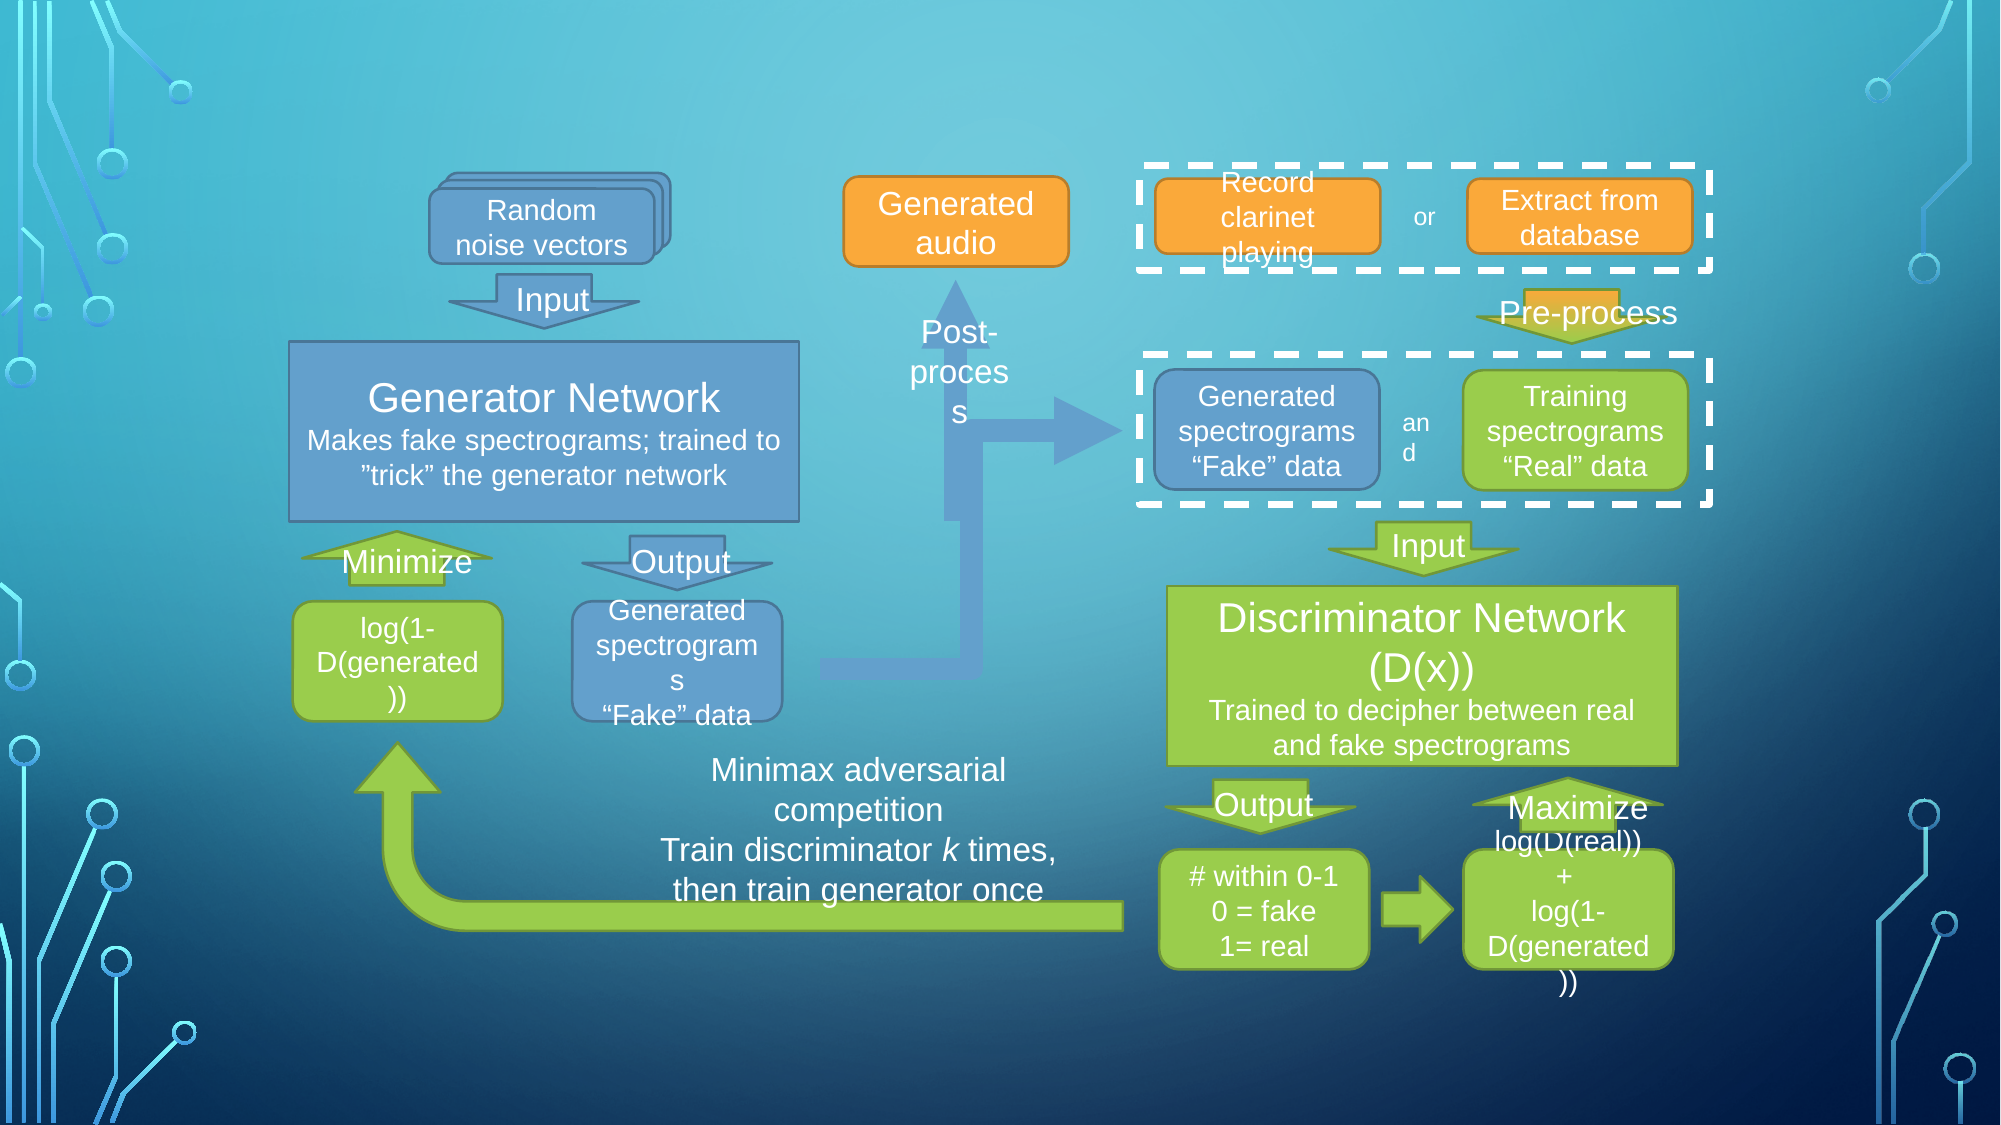

Generated
audio
Record clarinet playing
Extract from database

Random noise vectors
or

Input
Pre-process
Post-
process
Generator Network
Makes fake spectrograms; trained to ”trick” the generator network

Generated
spectrograms
“Fake” data
Training
spectrograms
“Real” data
and

Input
Minimize
Output
Discriminator Network (D(x))
Trained to decipher between real and fake spectrograms
log(1-D(generated))
Generated
spectrograms
“Fake” data

Minimax adversarial competition
Train discriminator k times, then train generator once
Output
Maximize
# within 0-1
0 = fake
1= real
log(D(real)) +
log(1-D(generated))